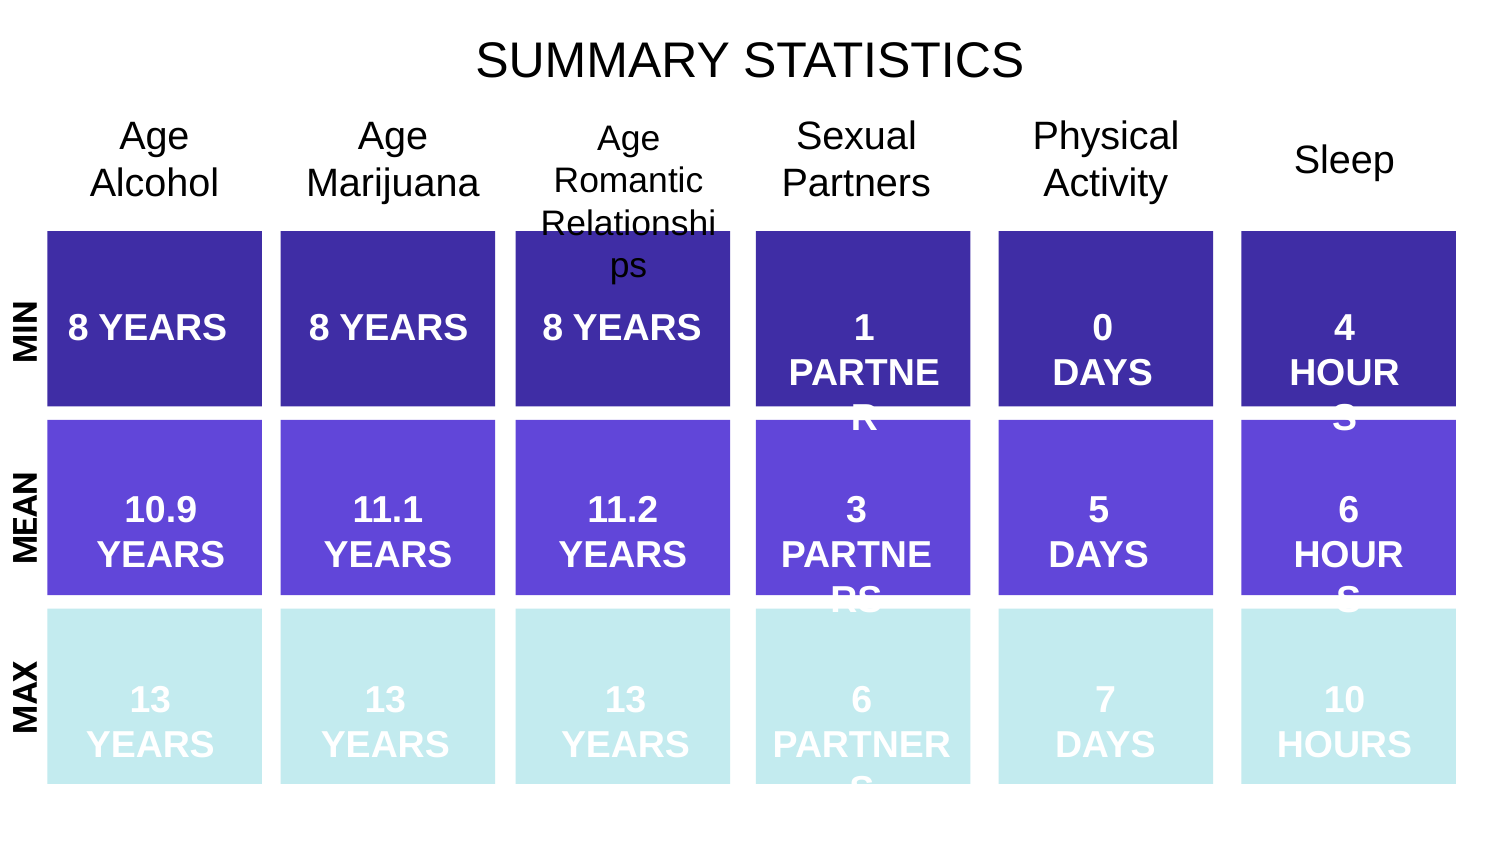

# SUMMARY STATISTICS
Sexual Partners
Physical Activity
Age Alcohol
Age Marijuana
Age Romantic Relationships
Sleep

8 YEARS
8 YEARS
8 YEARS
1 PARTNER
0 DAYS
4 HOURS
MIN
6 HOURS
10.9 YEARS
11.2 YEARS
3 PARTNERS
5 DAYS
11.1 YEARS
MEAN
13 YEARS
13 YEARS
13 YEARS
7 DAYS
10 HOURS
6 PARTNERS
MAX